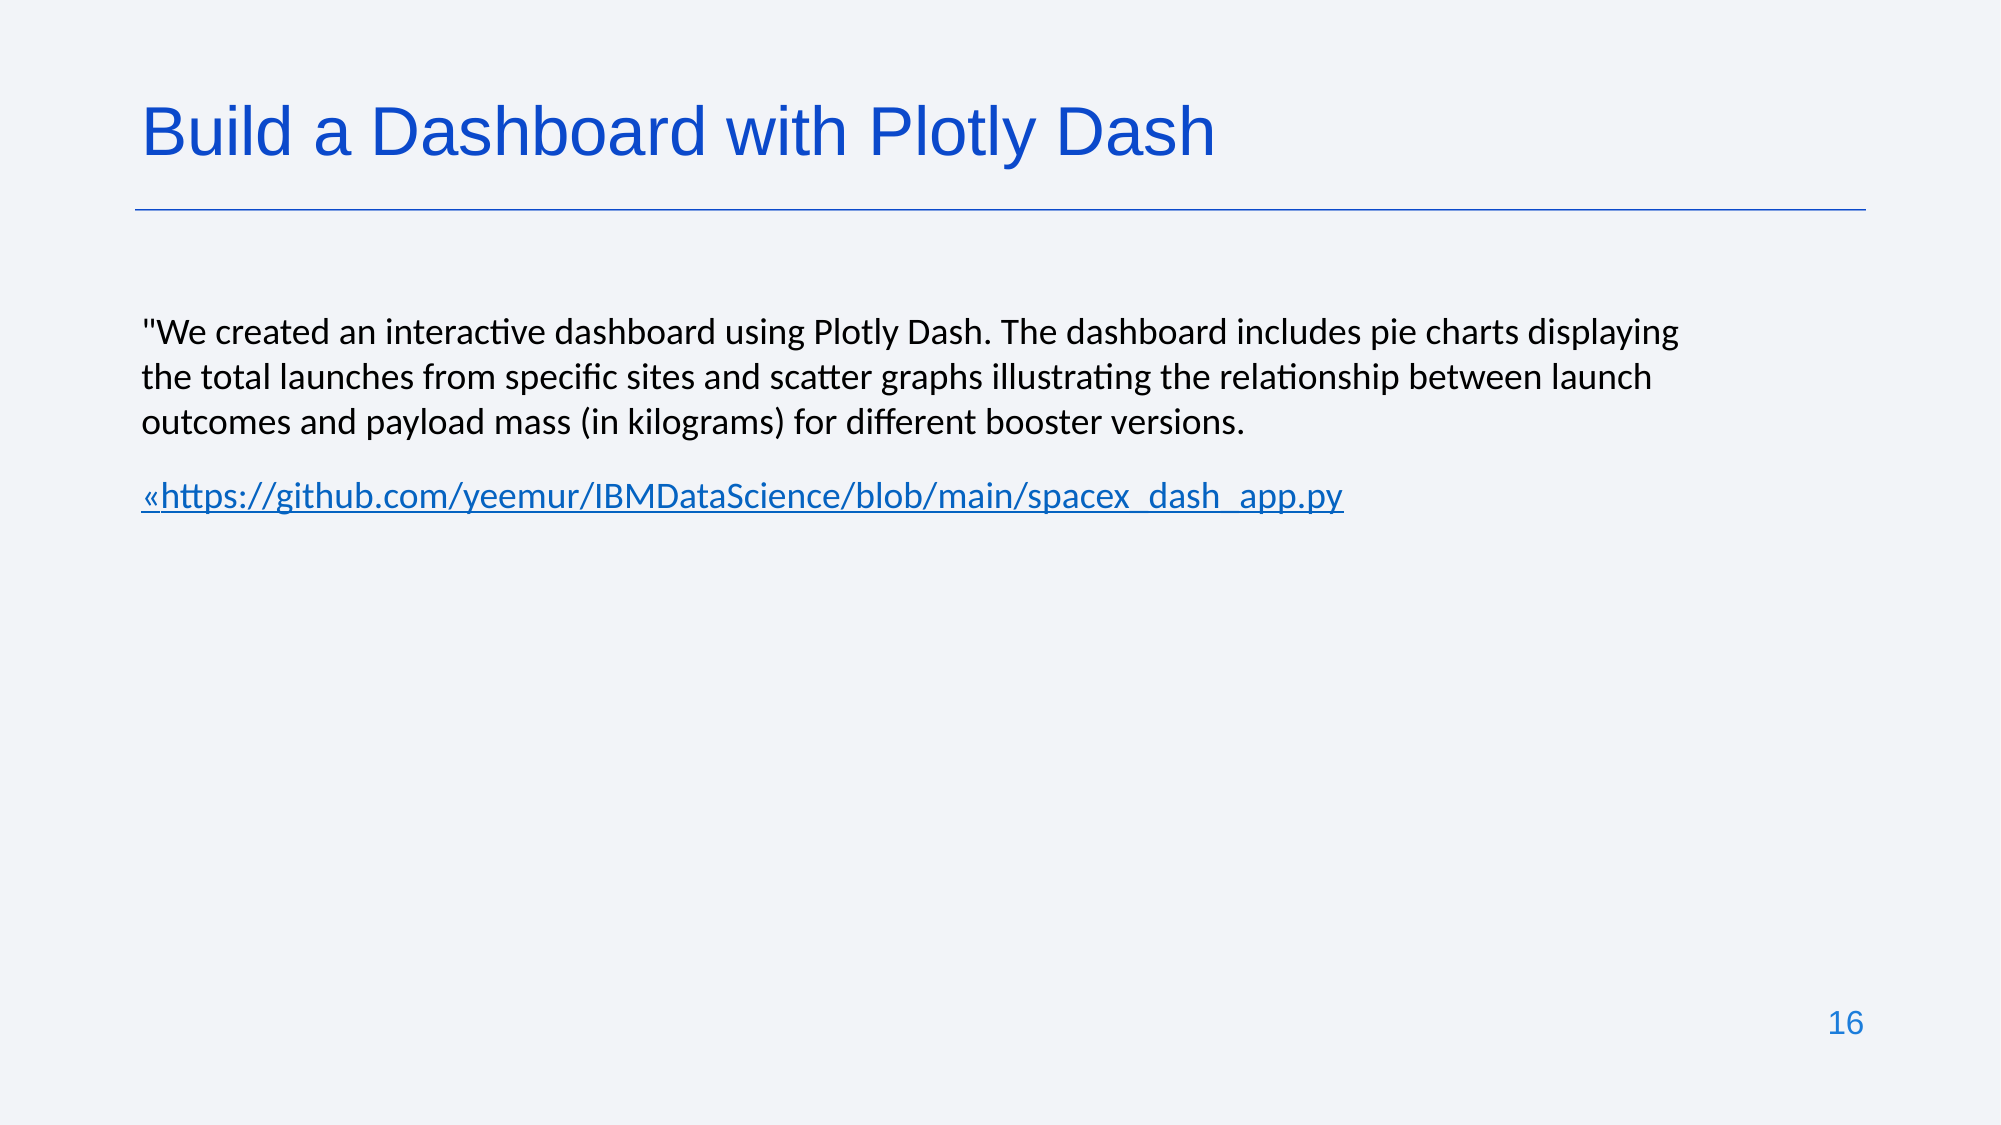

Build a Dashboard with Plotly Dash
"We created an interactive dashboard using Plotly Dash. The dashboard includes pie charts displaying the total launches from specific sites and scatter graphs illustrating the relationship between launch outcomes and payload mass (in kilograms) for different booster versions.
«https://github.com/yeemur/IBMDataScience/blob/main/spacex_dash_app.py
16